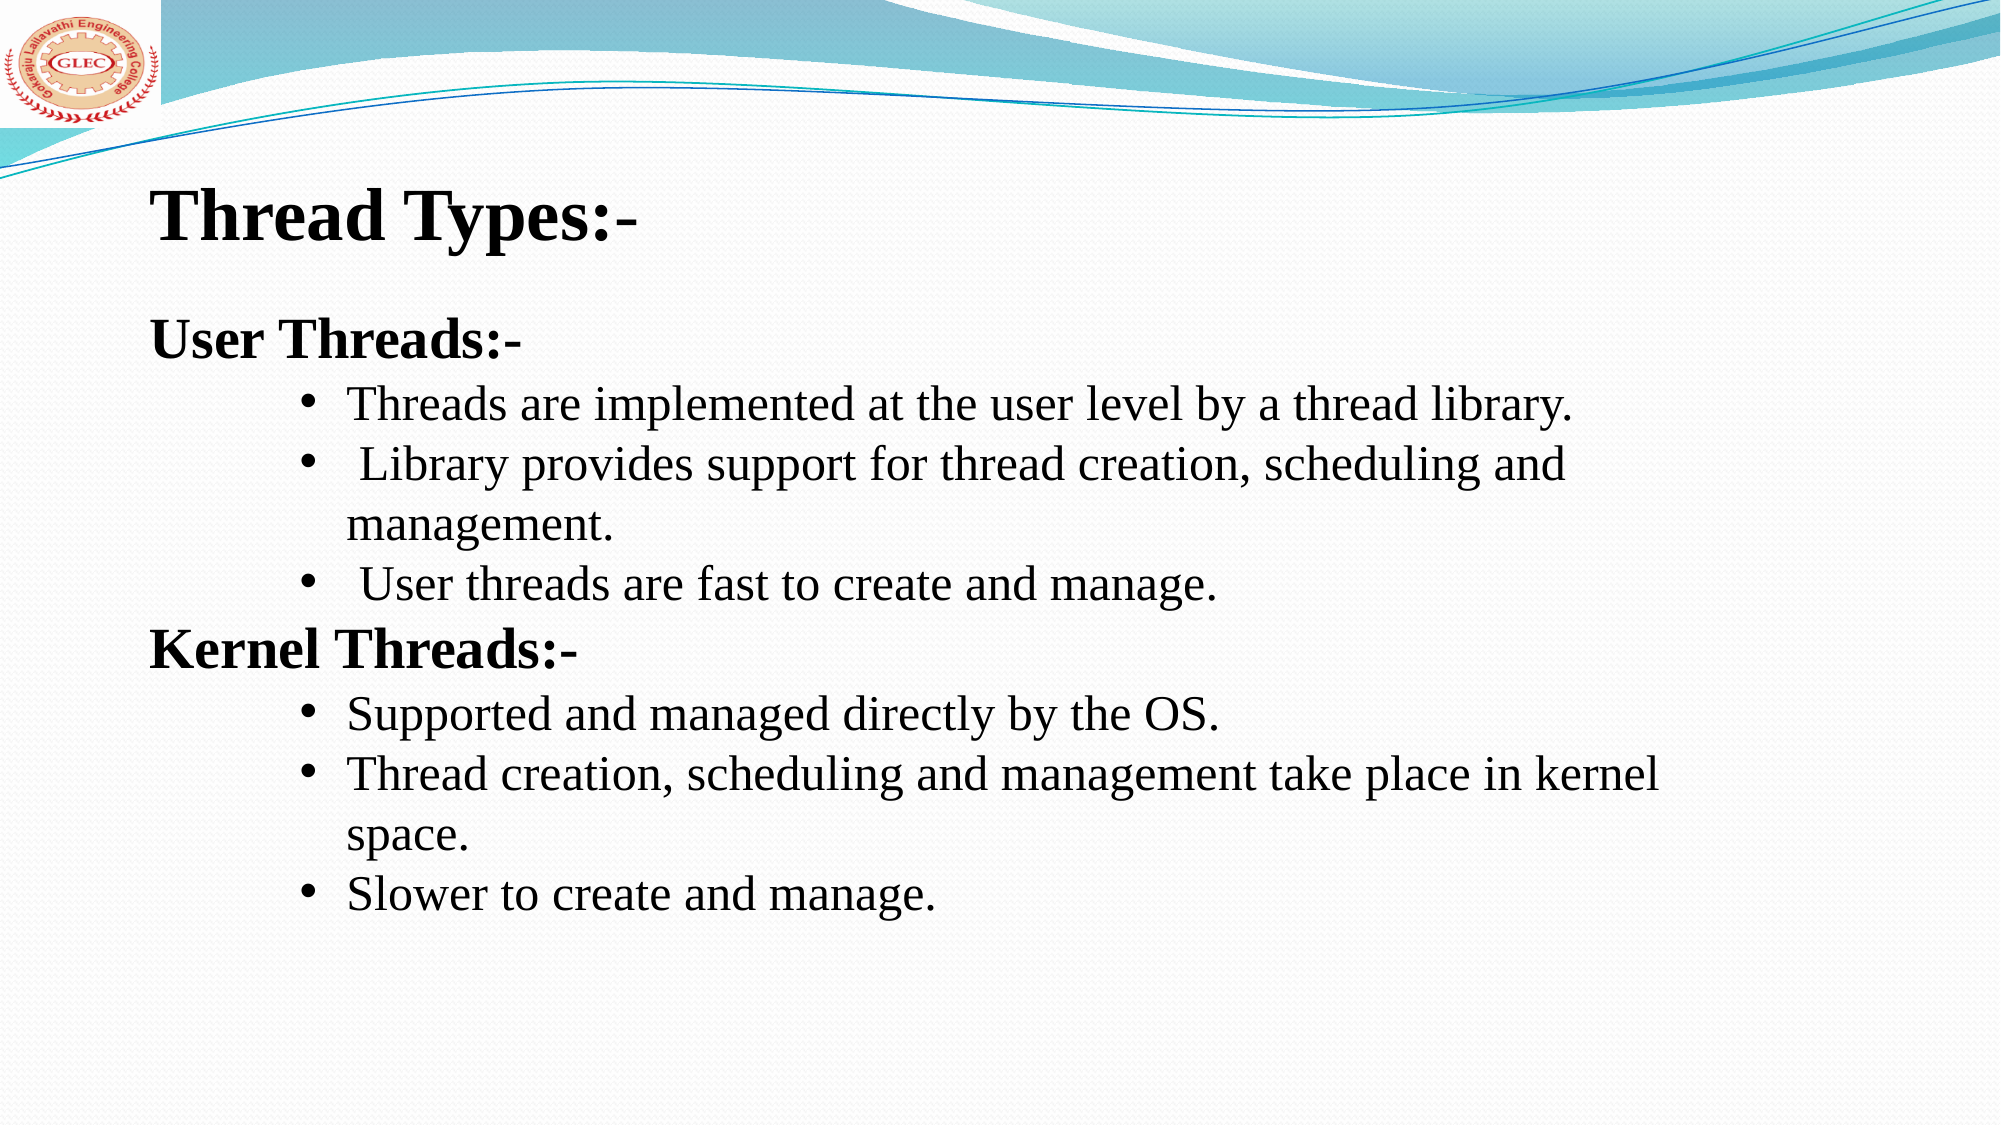

Thread Types:-

User Threads:-
Threads are implemented at the user level by a thread library.
 Library provides support for thread creation, scheduling and management.
 User threads are fast to create and manage.
Kernel Threads:-
Supported and managed directly by the OS.
Thread creation, scheduling and management take place in kernel space.
Slower to create and manage.